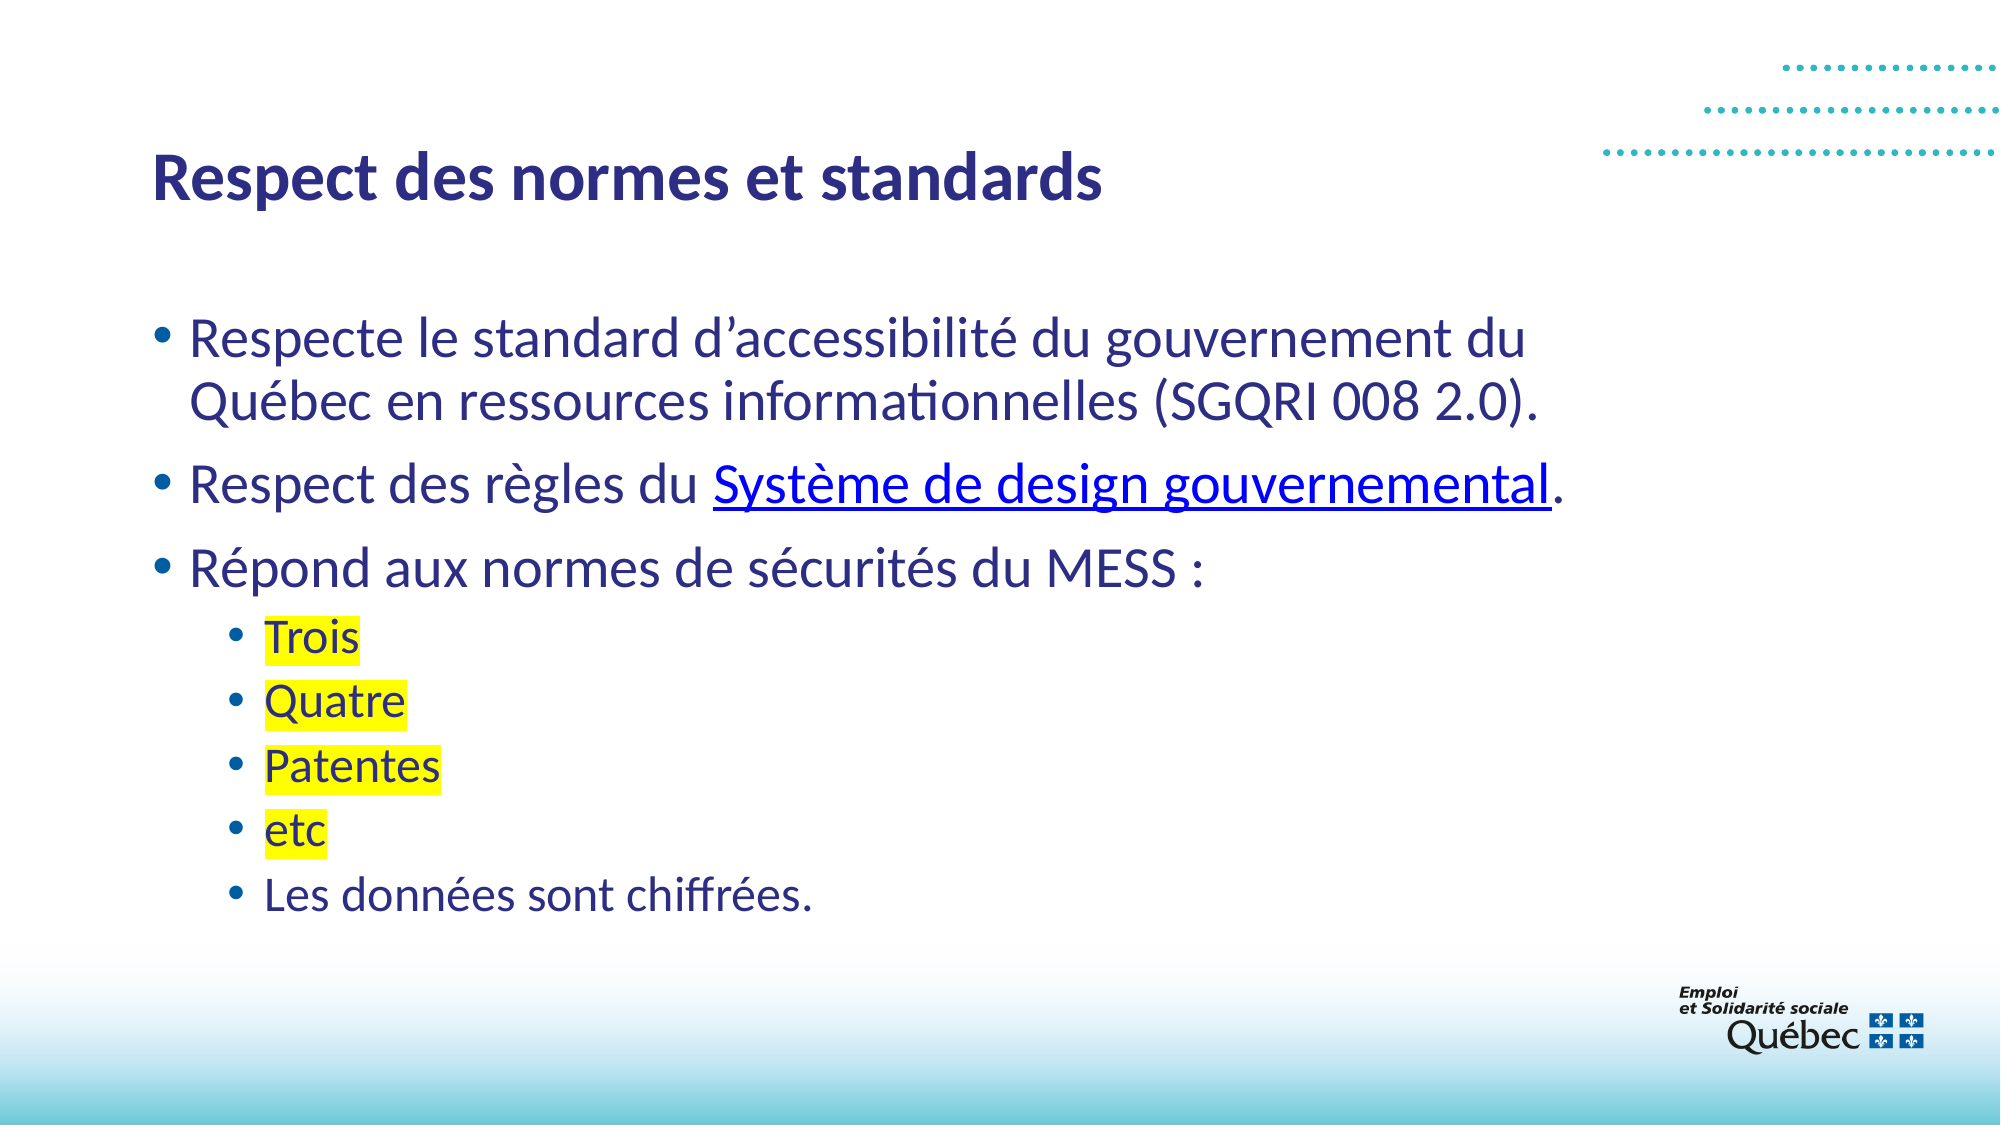

# Respect des normes et standards
Respecte le standard d’accessibilité du gouvernement du Québec en ressources informationnelles (SGQRI 008 2.0).
Respect des règles du Système de design gouvernemental.
Répond aux normes de sécurités du MESS :
Trois
Quatre
Patentes
etc
Les données sont chiffrées.